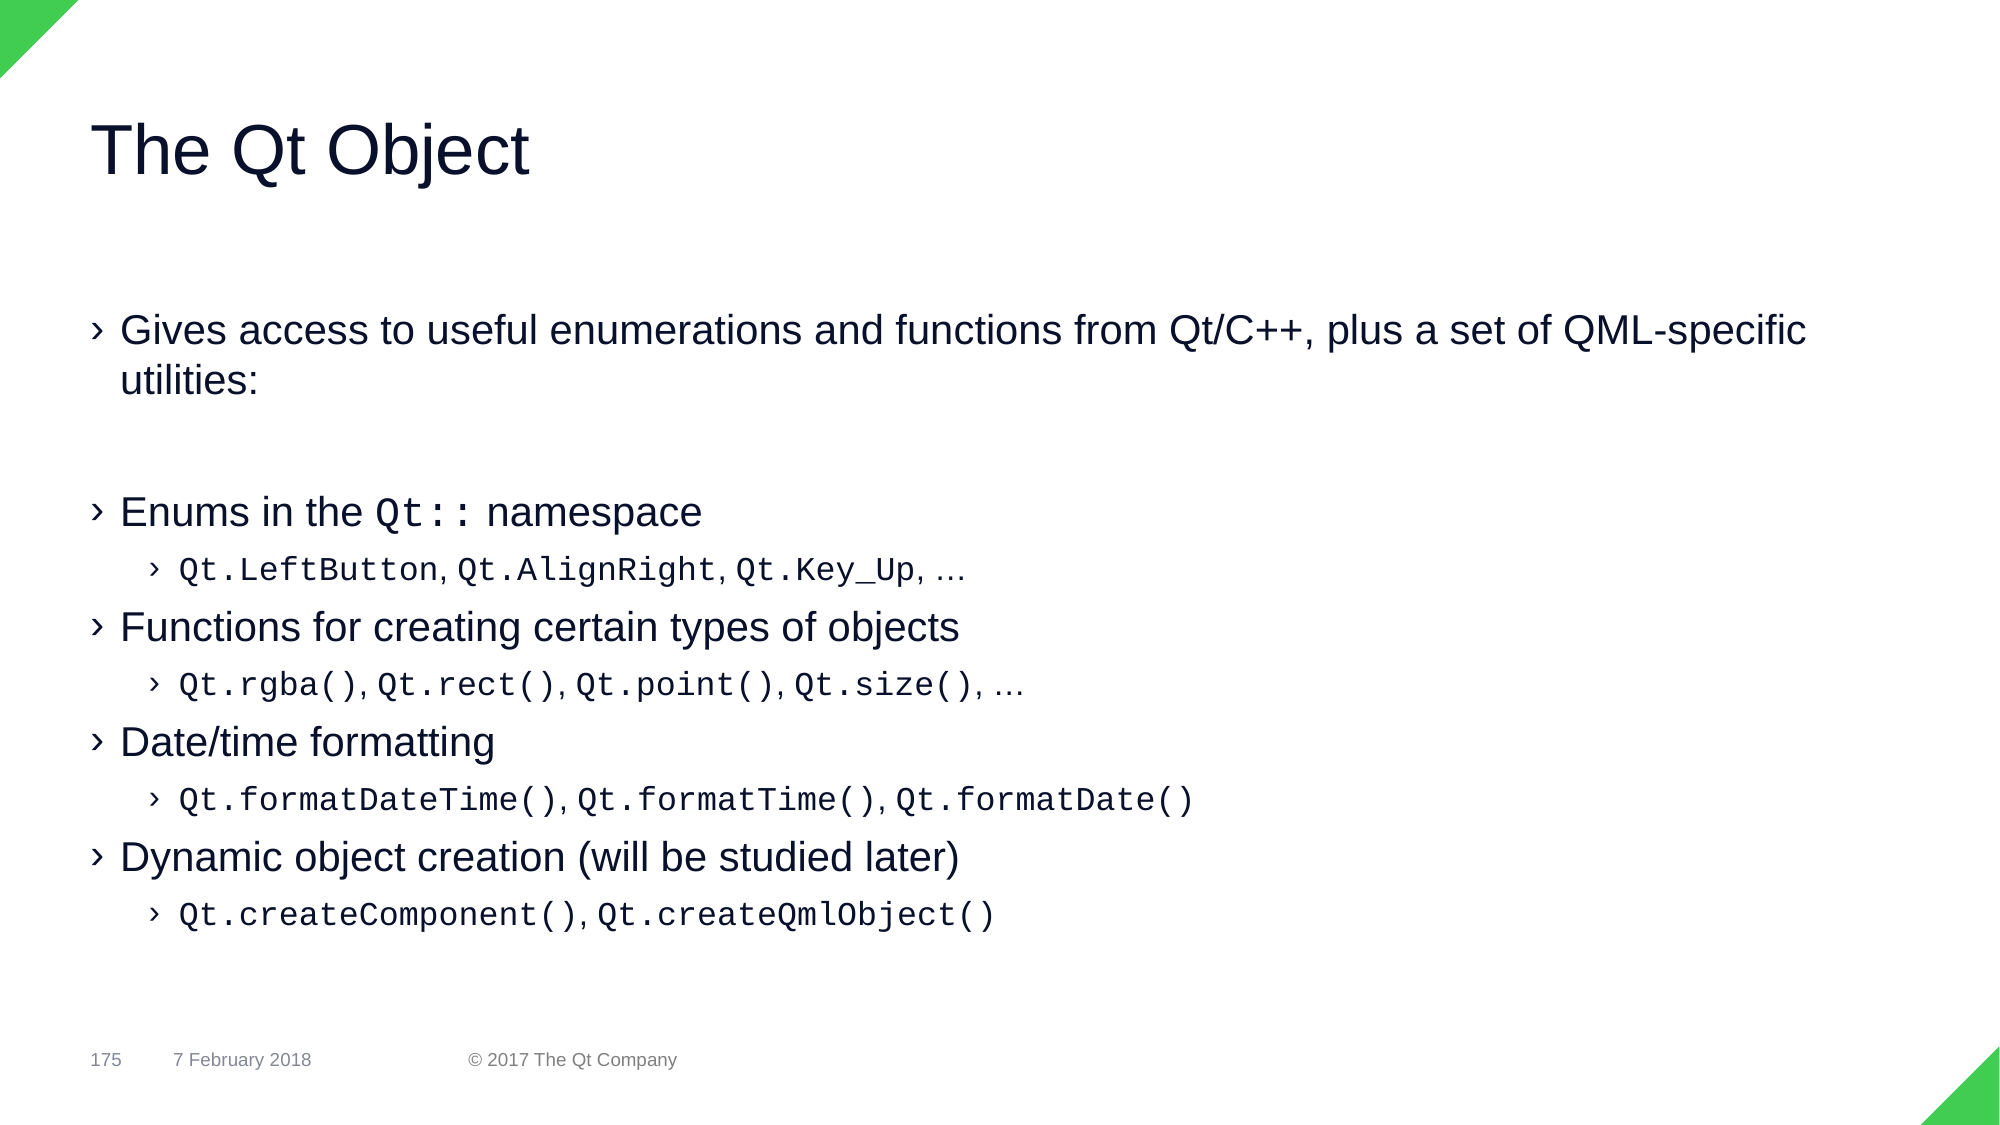

# The Qt Object
Gives access to useful enumerations and functions from Qt/C++, plus a set of QML-specific utilities:

Enums in the Qt:: namespace
Qt.LeftButton, Qt.AlignRight, Qt.Key_Up, …
Functions for creating certain types of objects
Qt.rgba(), Qt.rect(), Qt.point(), Qt.size(), …
Date/time formatting
Qt.formatDateTime(), Qt.formatTime(), Qt.formatDate()
Dynamic object creation (will be studied later)
Qt.createComponent(), Qt.createQmlObject()

175
© 2017 The Qt Company
7 February 2018